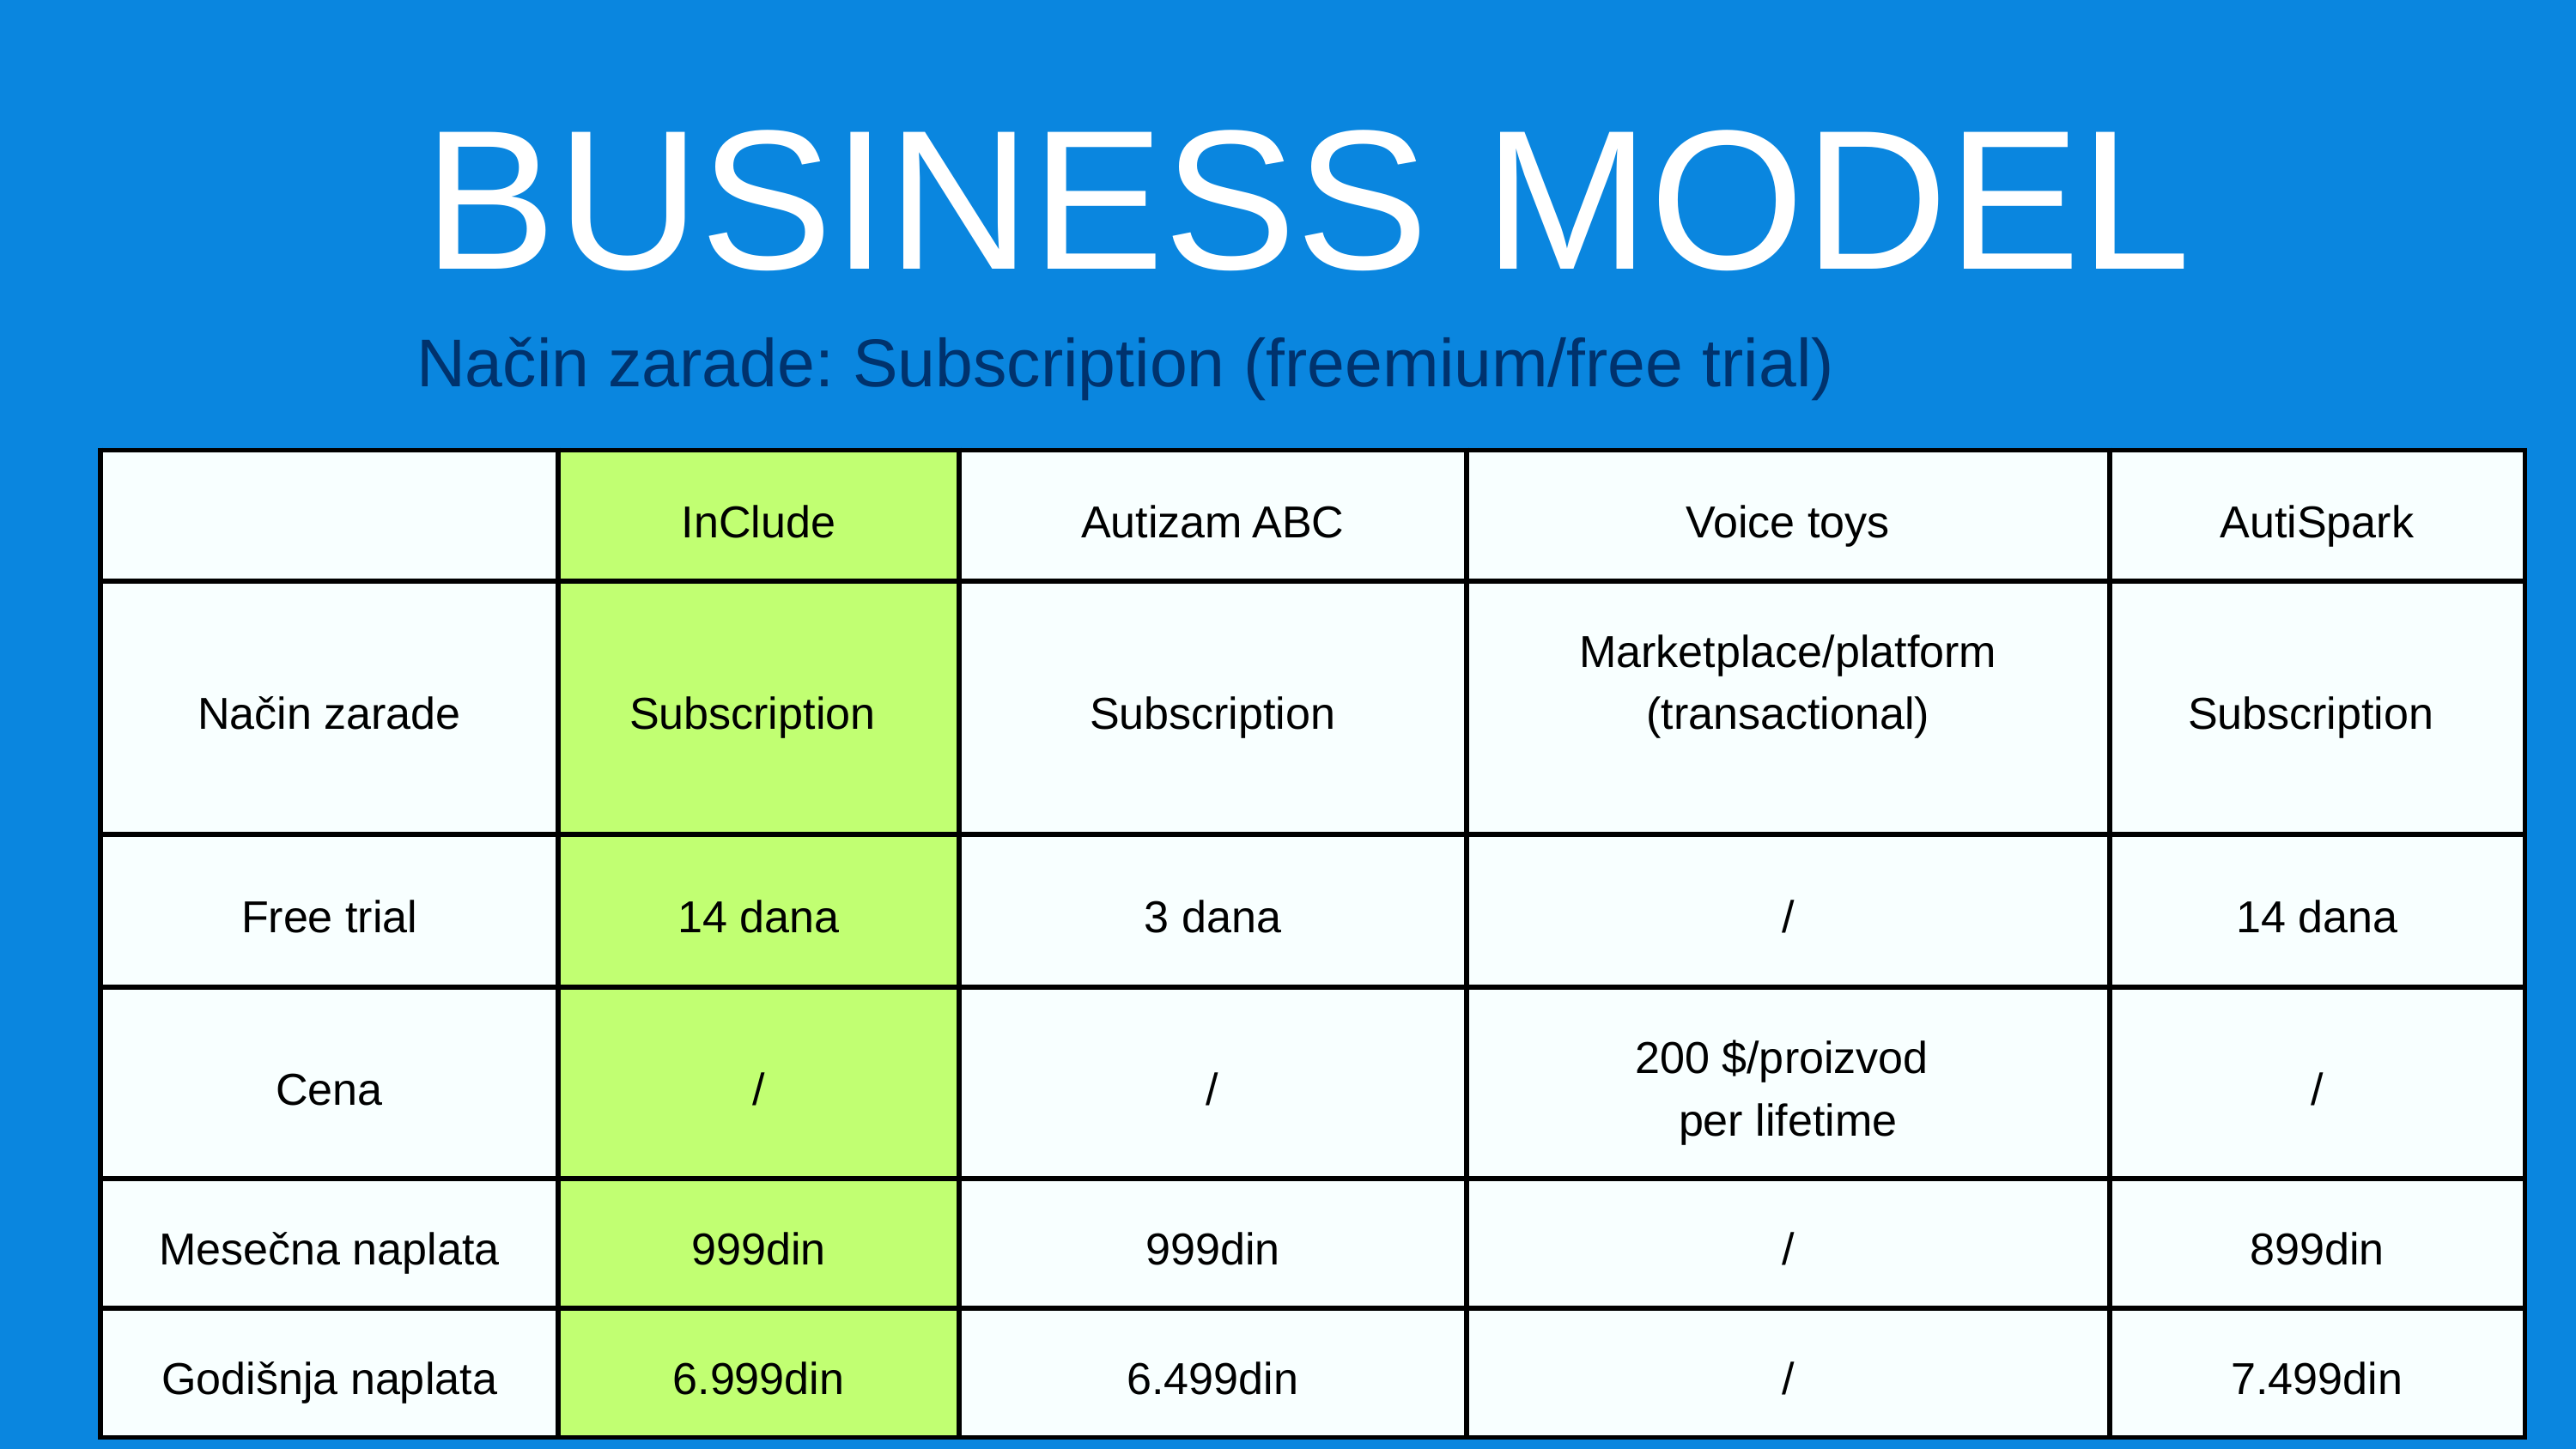

BUSINESS MODEL
Način zarade: Subscription (freemium/free trial)
|  | InClude | Autizam ABC | Voice toys | AutiSpark |
| --- | --- | --- | --- | --- |
| Način zarade | Subscription | Subscription | Marketplace/platform (transactional) | Subscription |
| Free trial | 14 dana | 3 dana | / | 14 dana |
| Cena | / | / | 200 $/proizvod per lifetime | / |
| Mesečna naplata | 999din | 999din | / | 899din |
| Godišnja naplata | 6.999din | 6.499din | / | 7.499din |